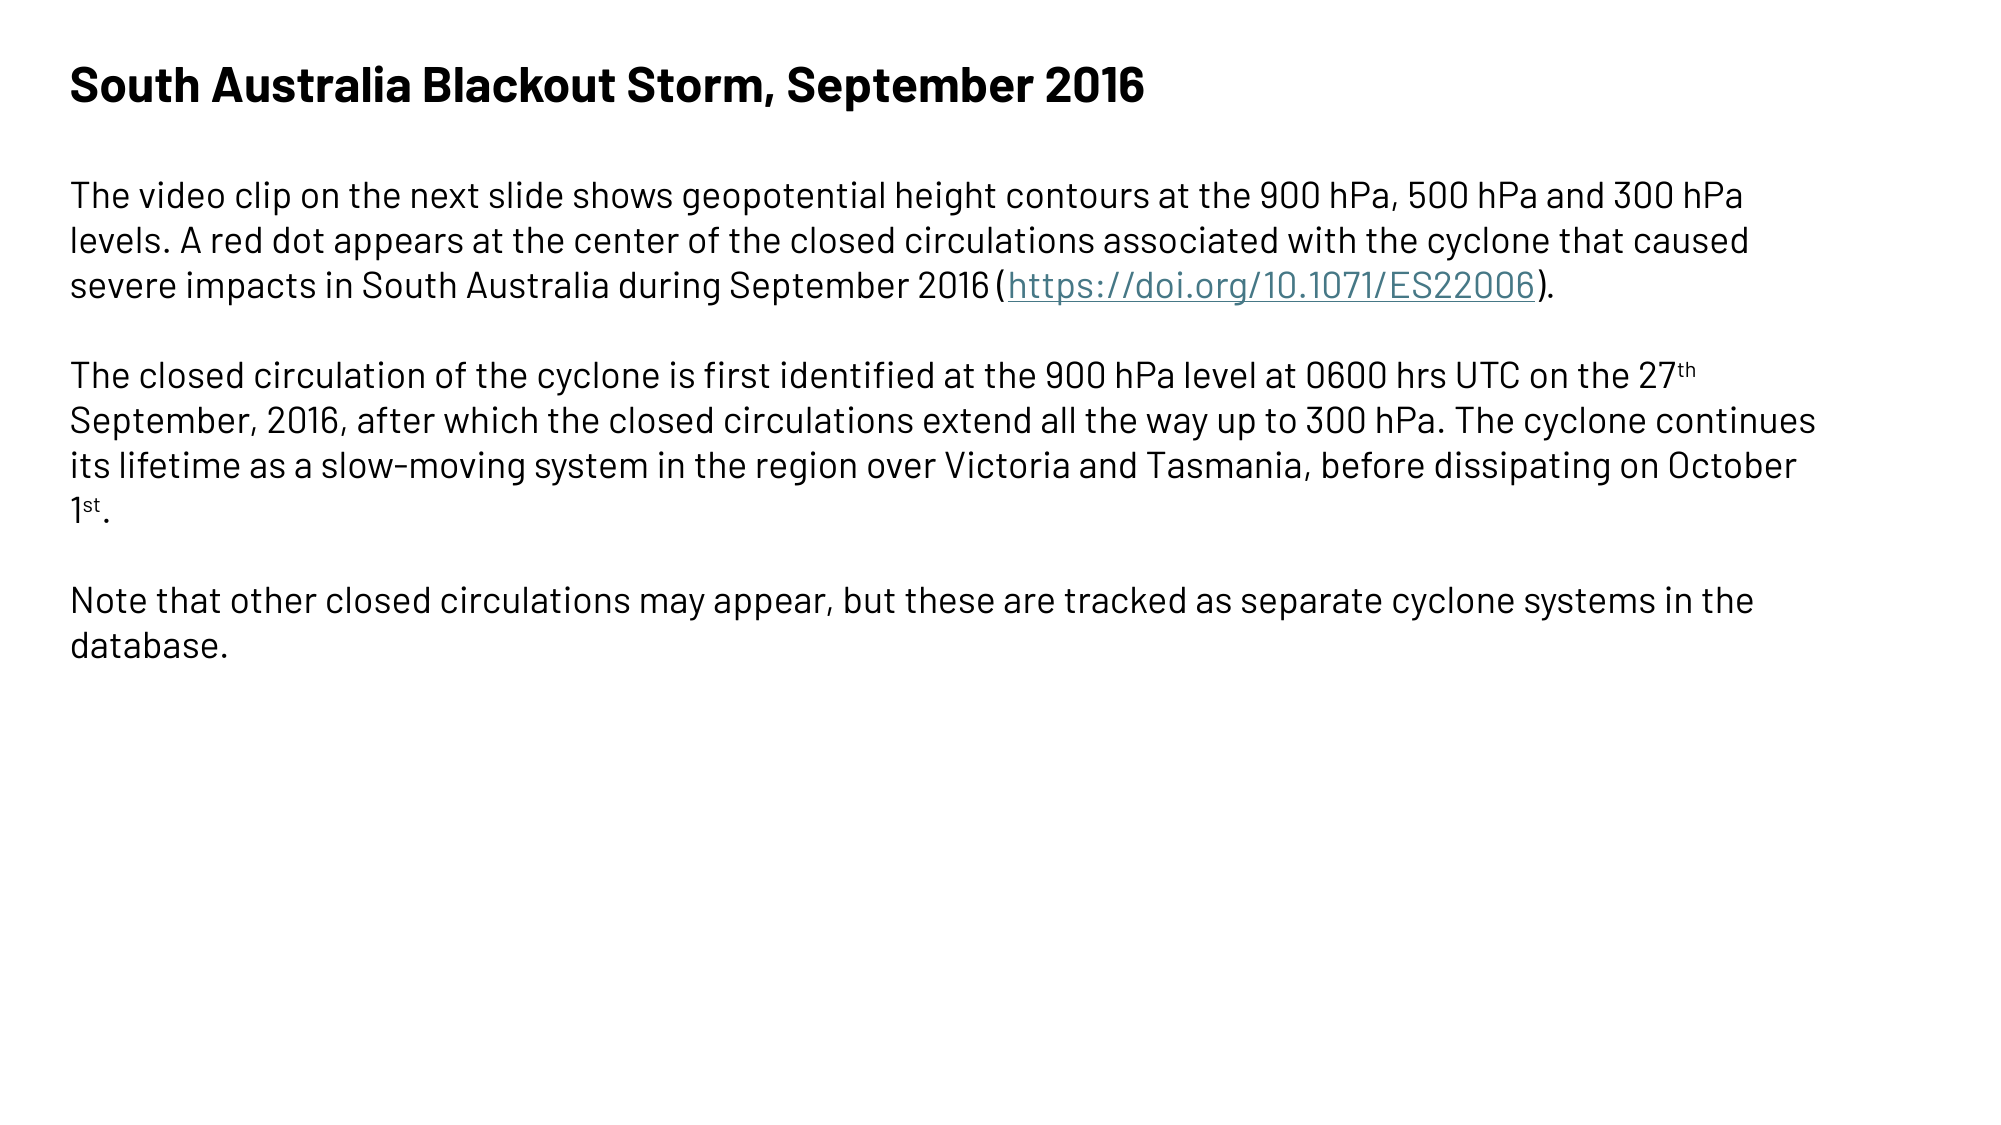

South Australia Blackout Storm, September 2016
The video clip on the next slide shows geopotential height contours at the 900 hPa, 500 hPa and 300 hPa levels. A red dot appears at the center of the closed circulations associated with the cyclone that caused severe impacts in South Australia during September 2016 (https://doi.org/10.1071/ES22006).

The closed circulation of the cyclone is first identified at the 900 hPa level at 0600 hrs UTC on the 27th September, 2016, after which the closed circulations extend all the way up to 300 hPa. The cyclone continues its lifetime as a slow-moving system in the region over Victoria and Tasmania, before dissipating on October 1st.

Note that other closed circulations may appear, but these are tracked as separate cyclone systems in the database.